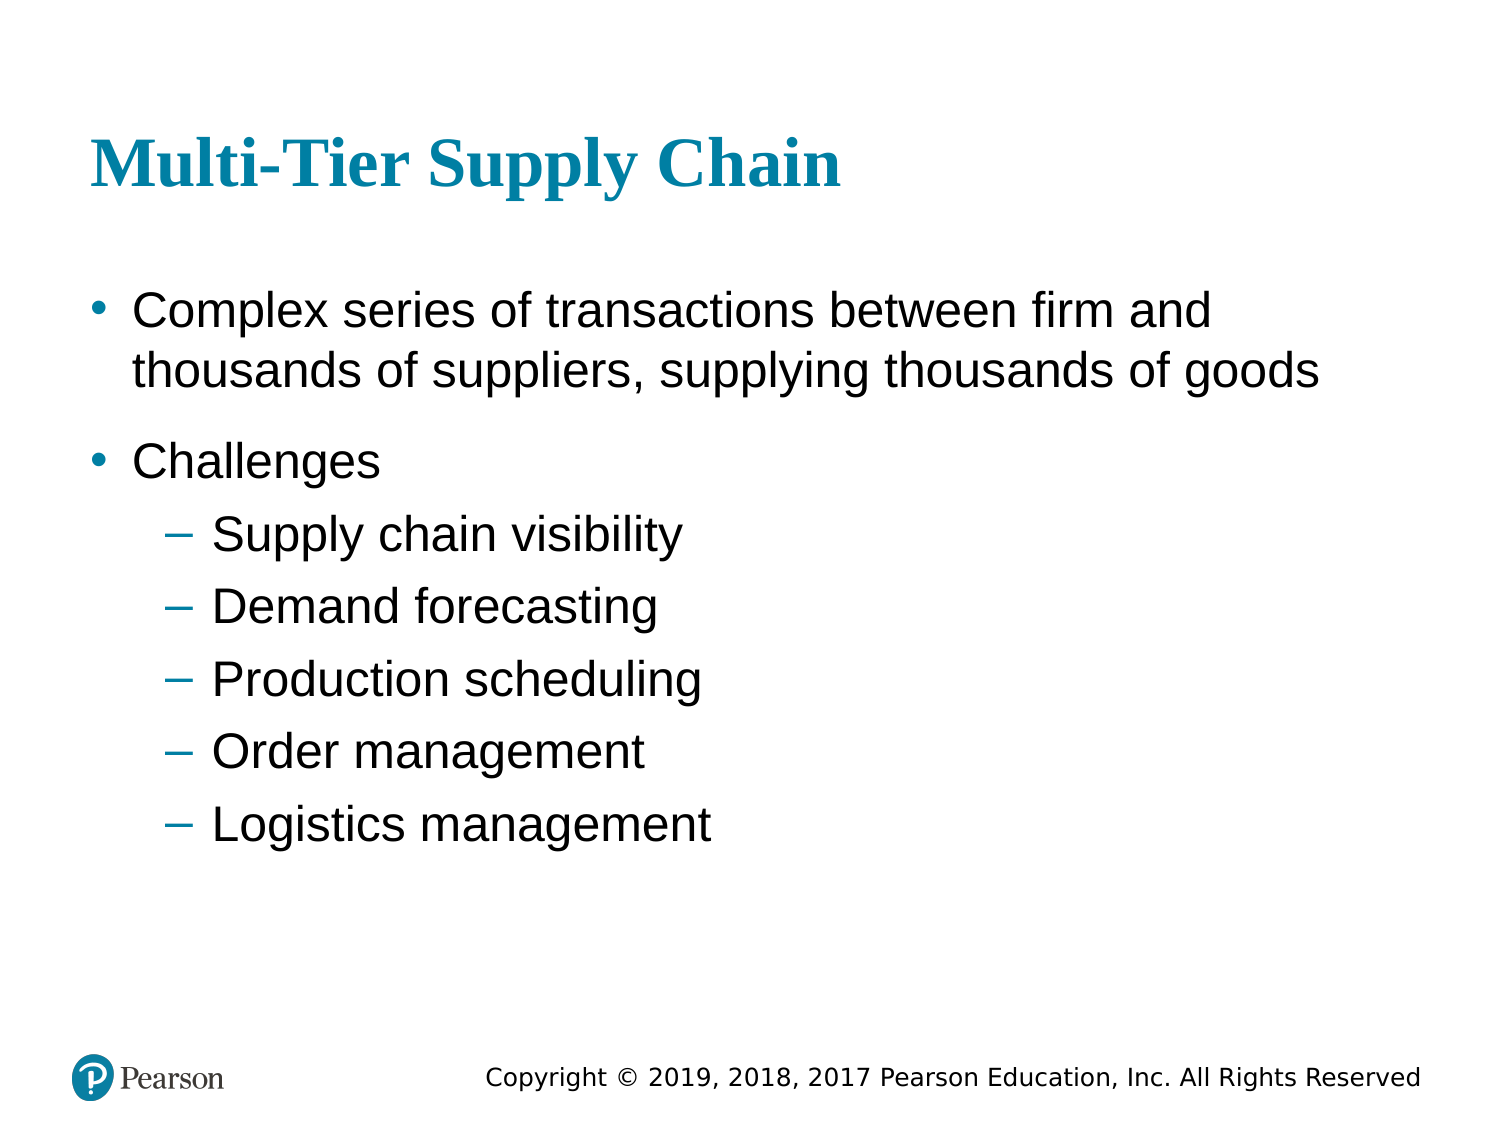

# Multi-Tier Supply Chain
Complex series of transactions between firm and thousands of suppliers, supplying thousands of goods
Challenges
Supply chain visibility
Demand forecasting
Production scheduling
Order management
Logistics management